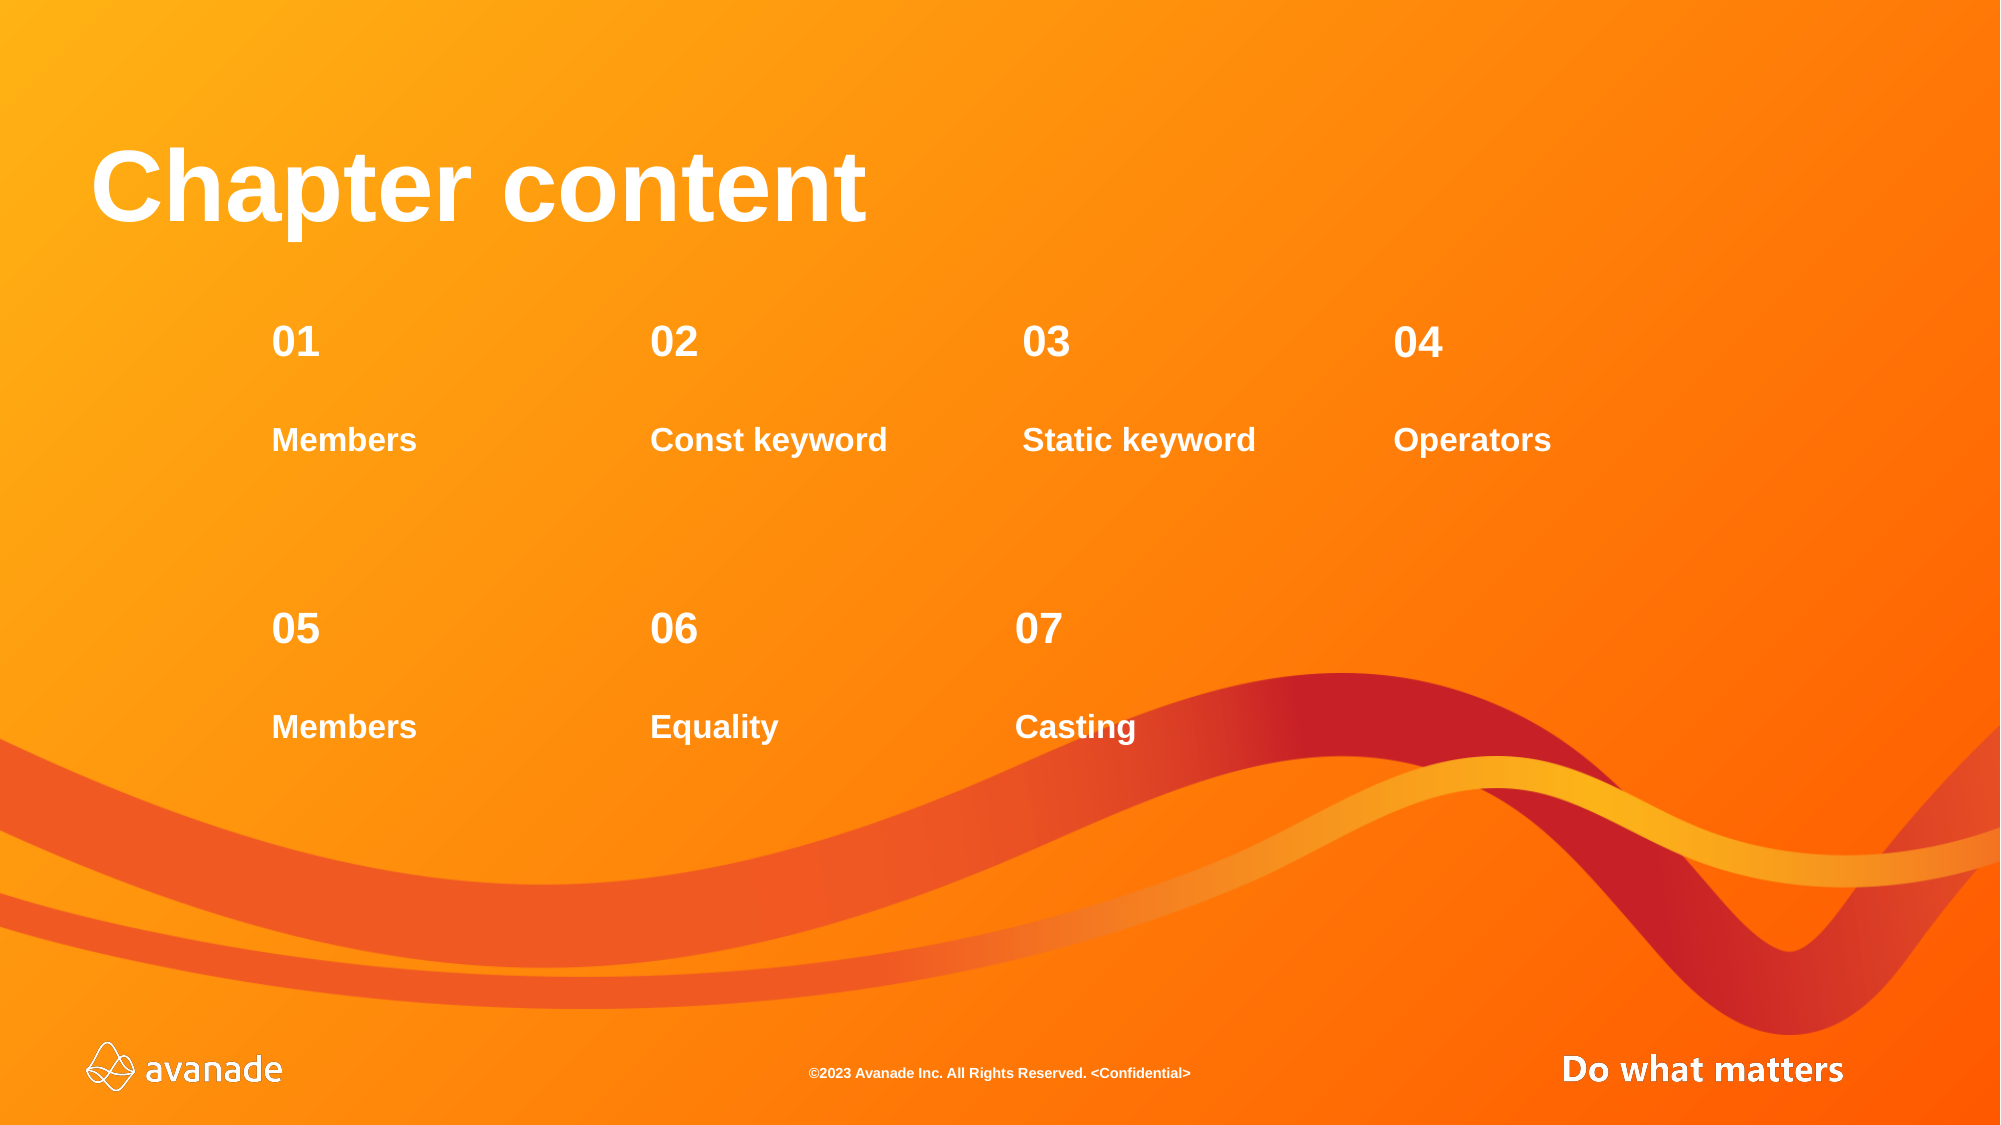

# Chapter content
01
02
03
04
Members
Const keyword

Static keyword

Operators
05
06
07
Members
Equality
Casting